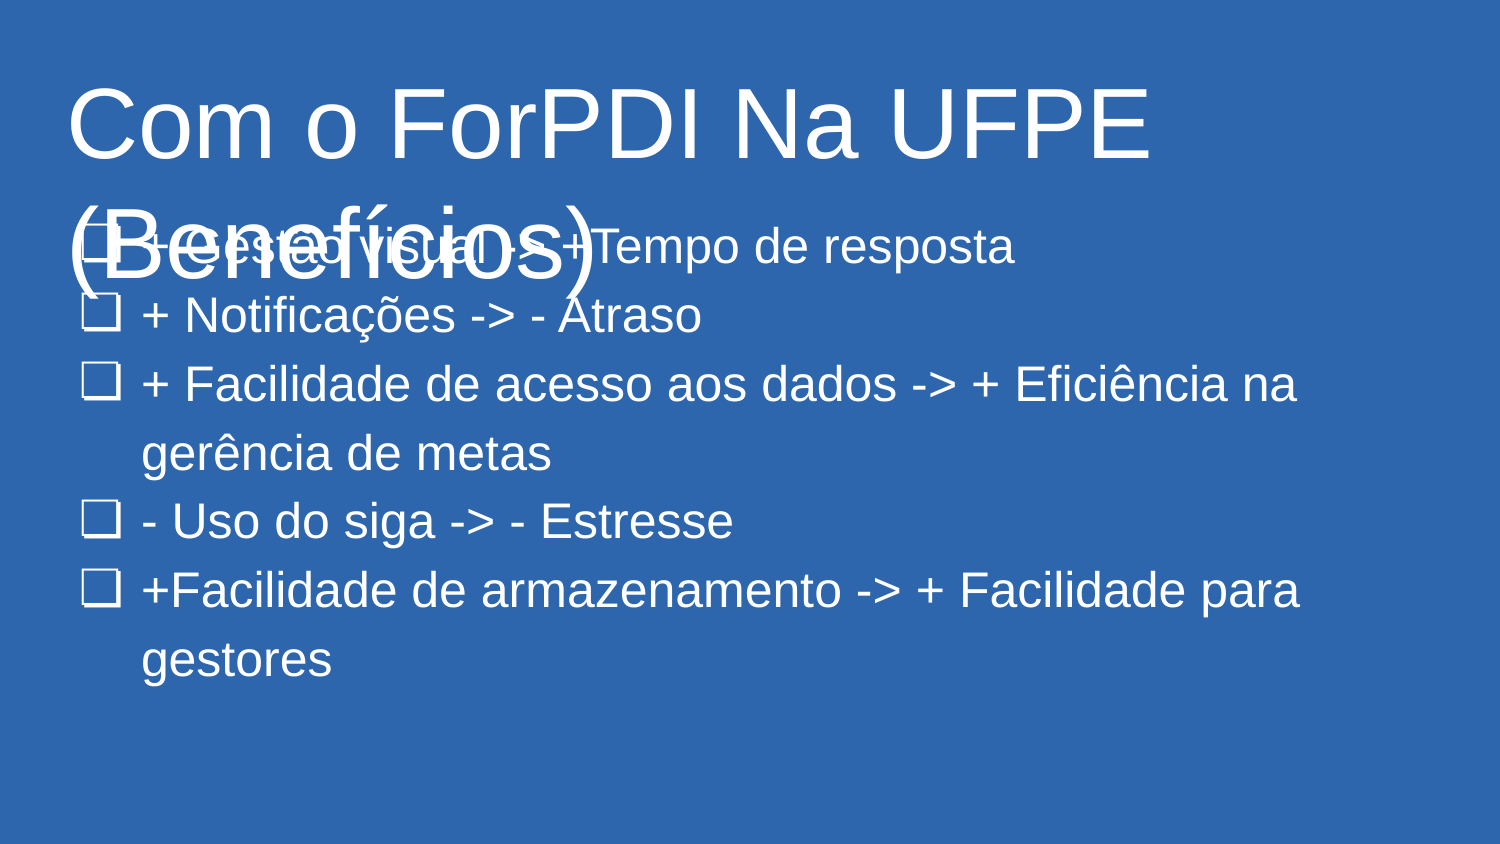

# Com o ForPDI Na UFPE (Benefícios)
+ Gestão visual -> +Tempo de resposta
+ Notificações -> - Atraso
+ Facilidade de acesso aos dados -> + Eficiência na gerência de metas
- Uso do siga -> - Estresse
+Facilidade de armazenamento -> + Facilidade para gestores